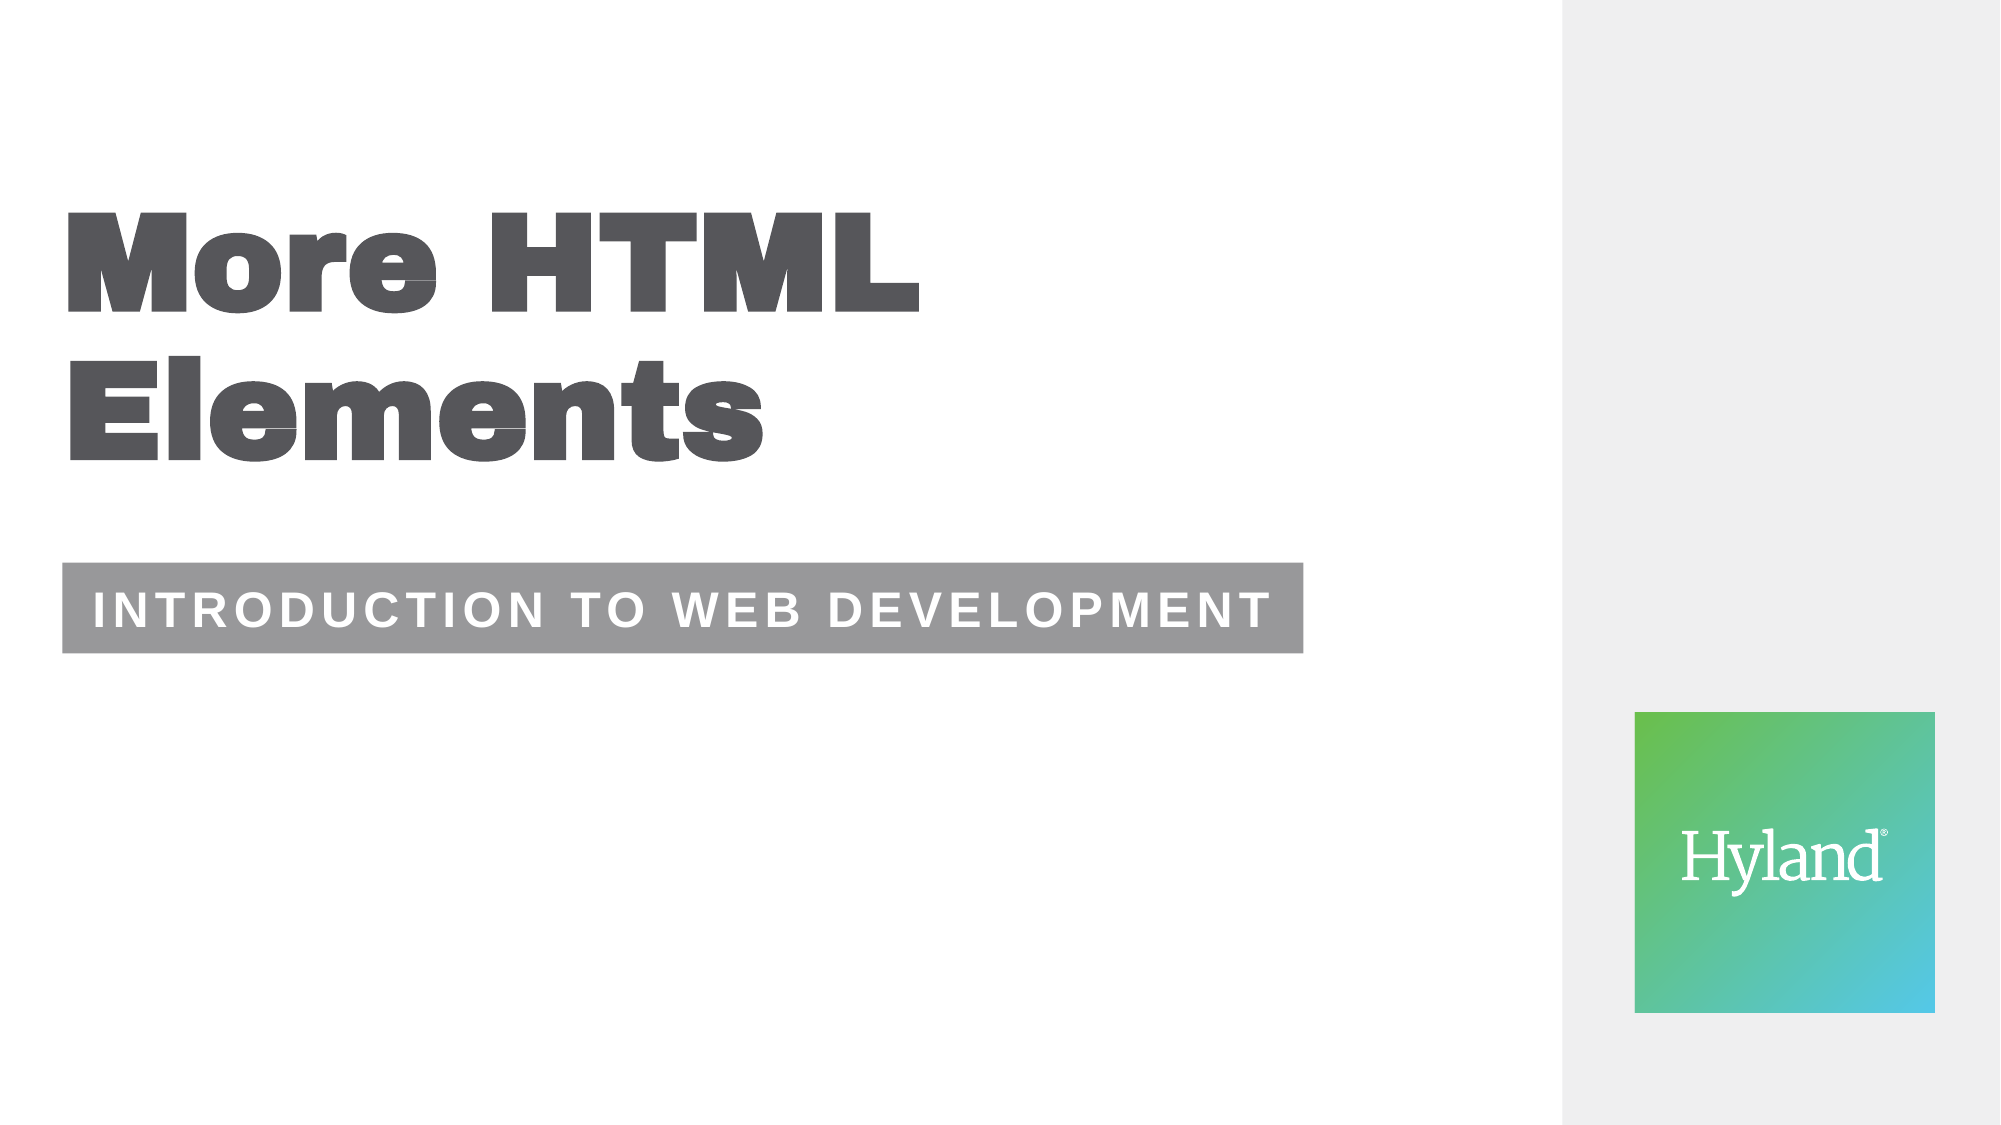

# More HTML Elements
Introduction to Web development